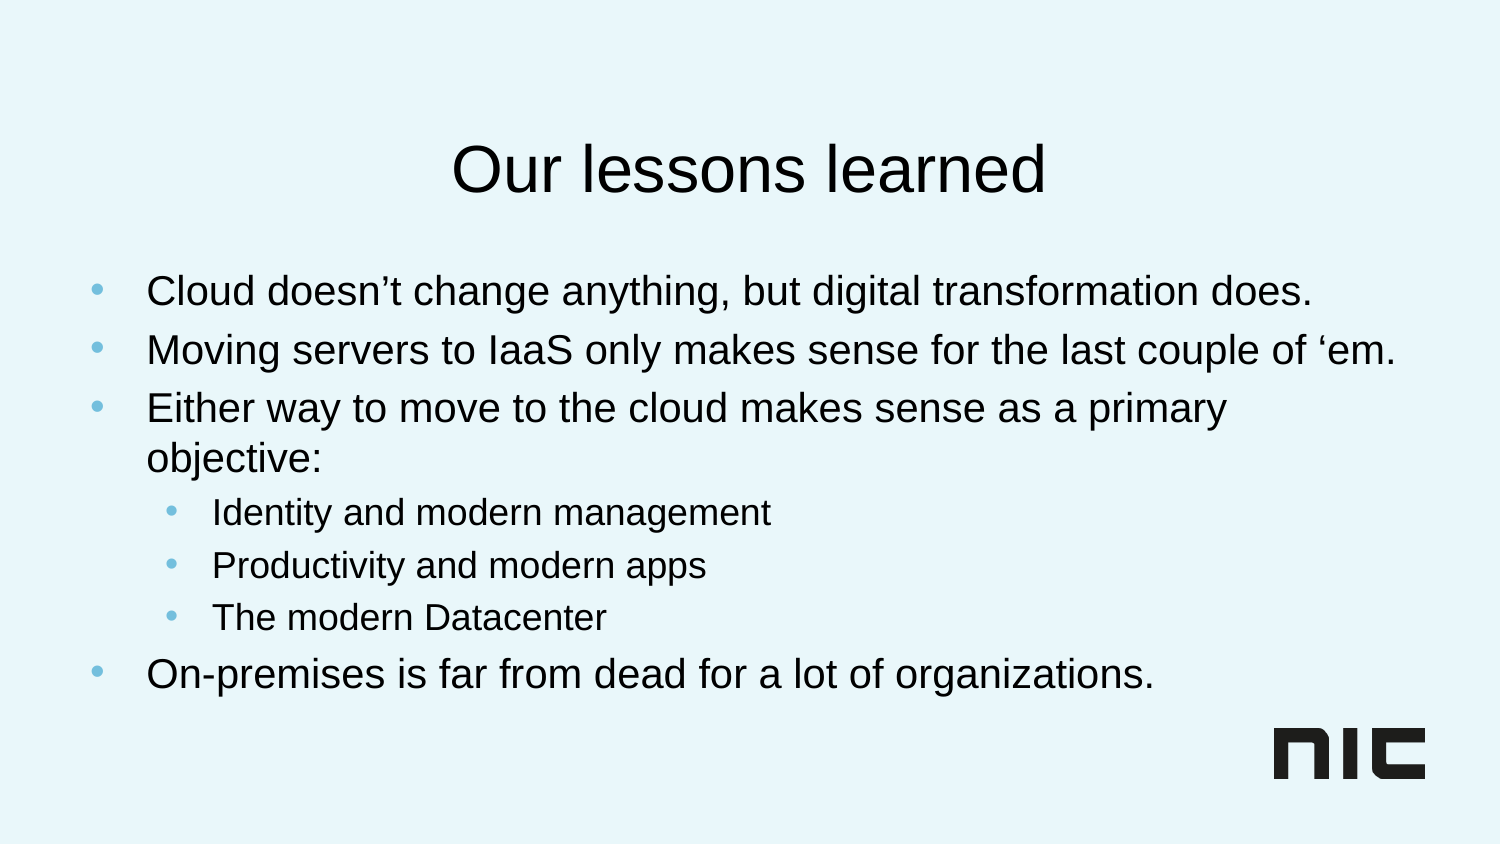

# Our lessons learned
Cloud doesn’t change anything, but digital transformation does.
Moving servers to IaaS only makes sense for the last couple of ‘em.
Either way to move to the cloud makes sense as a primary objective:
Identity and modern management
Productivity and modern apps
The modern Datacenter
On-premises is far from dead for a lot of organizations.